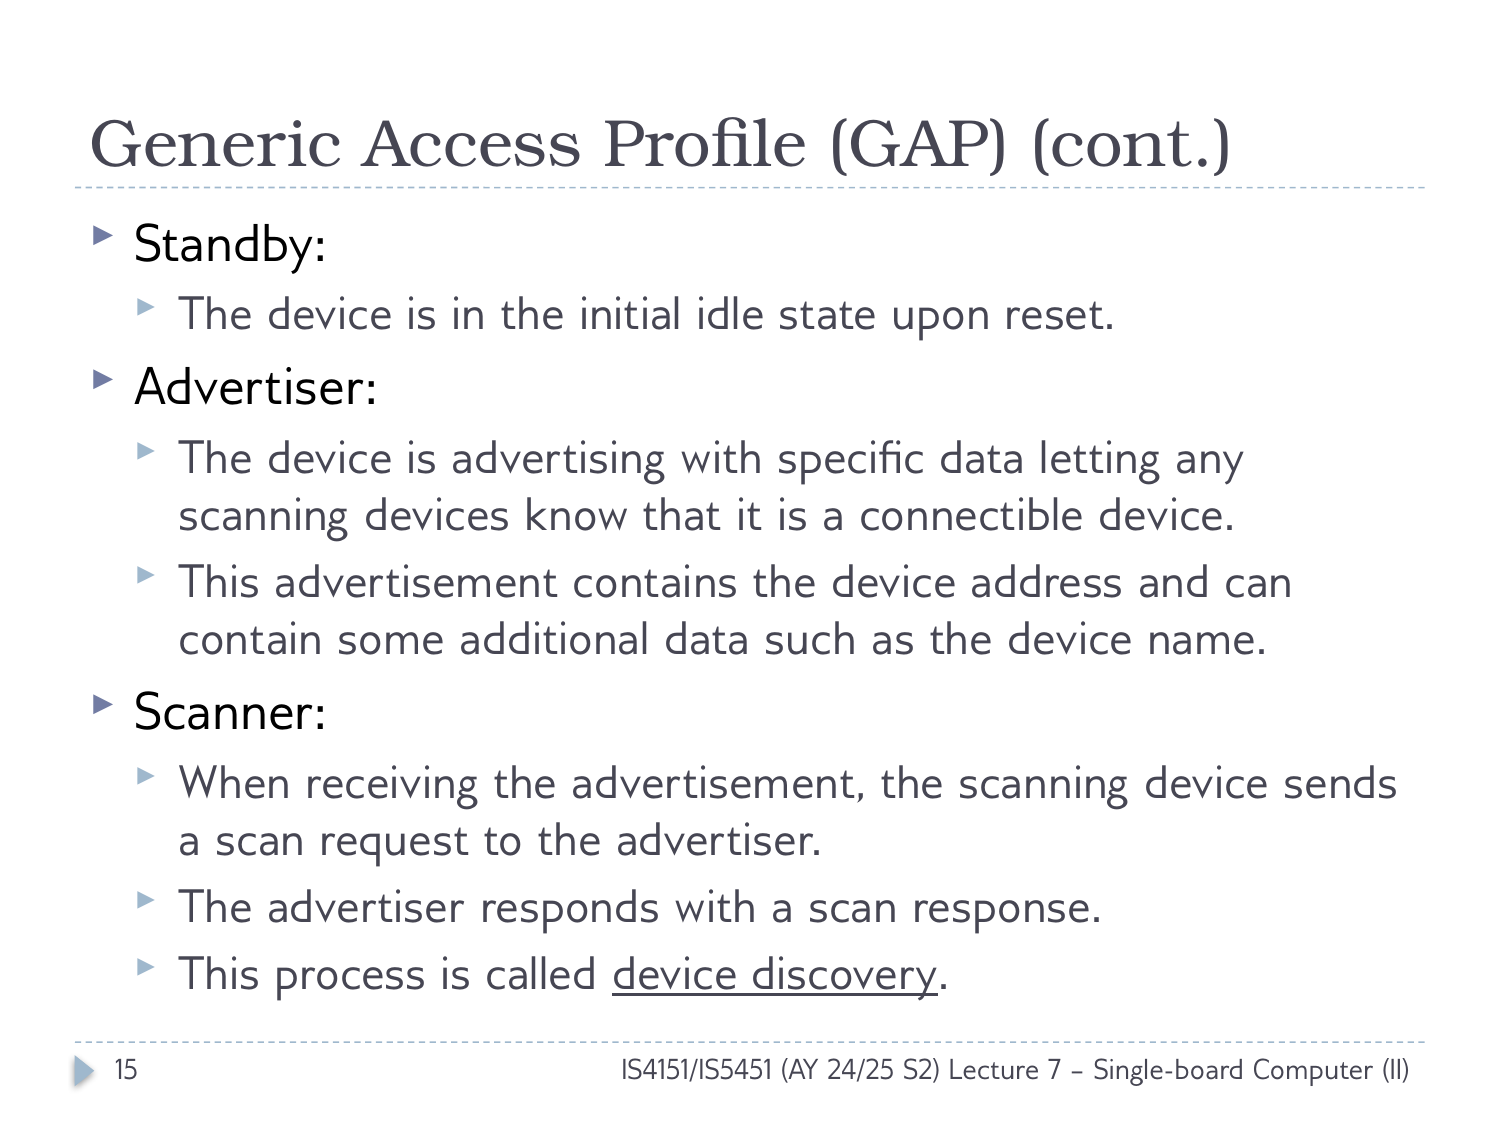

# Generic Access Profile (GAP) (cont.)
Standby:
The device is in the initial idle state upon reset.
Advertiser:
The device is advertising with specific data letting any scanning devices know that it is a connectible device.
This advertisement contains the device address and can contain some additional data such as the device name.
Scanner:
When receiving the advertisement, the scanning device sends a scan request to the advertiser.
The advertiser responds with a scan response.
This process is called device discovery.
15
IS4151/IS5451 (AY 24/25 S2) Lecture 7 – Single-board Computer (II)